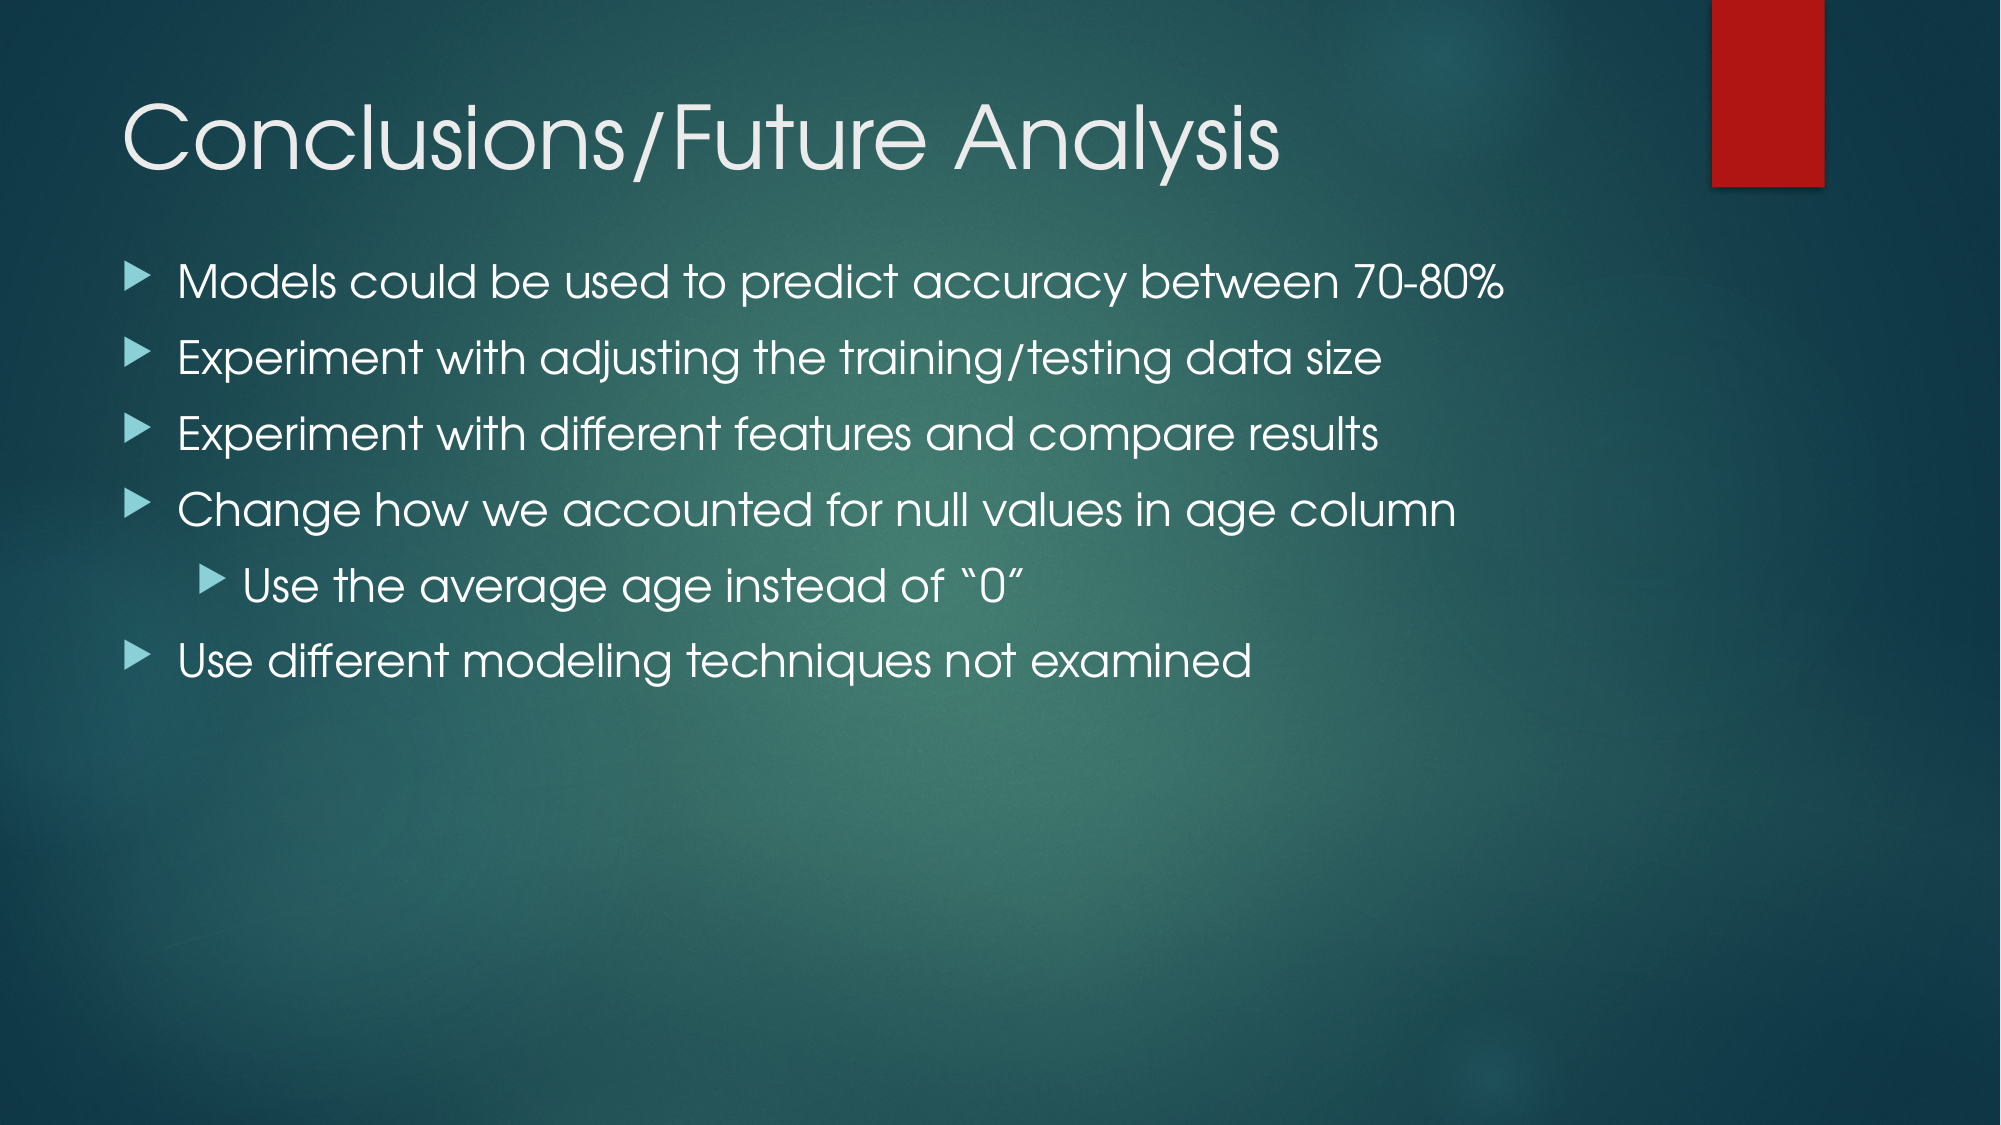

# Conclusions/Future Analysis
Models could be used to predict accuracy between 70-80%
Experiment with adjusting the training/testing data size
Experiment with different features and compare results
Change how we accounted for null values in age column
Use the average age instead of “0”
Use different modeling techniques not examined